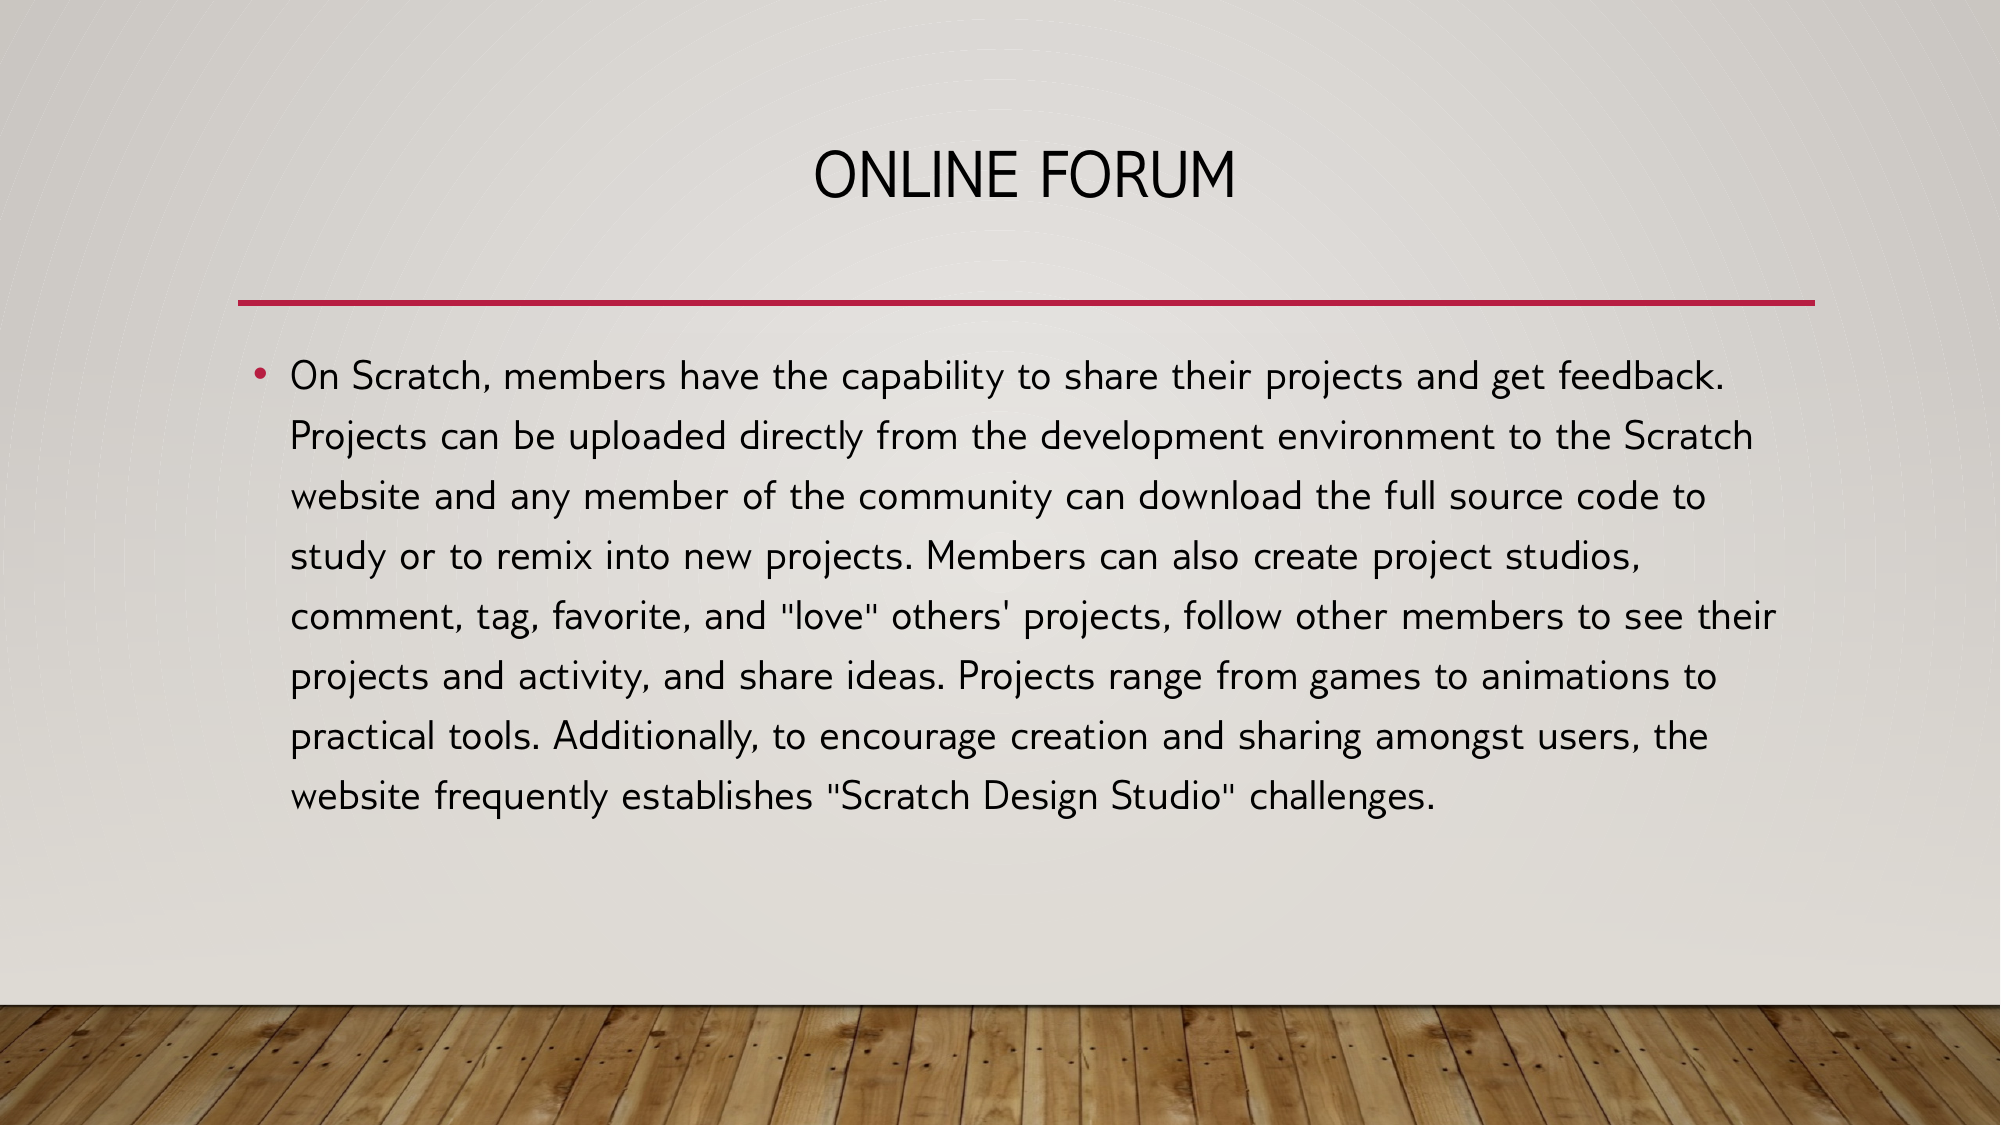

# Online forum
On Scratch, members have the capability to share their projects and get feedback. Projects can be uploaded directly from the development environment to the Scratch website and any member of the community can download the full source code to study or to remix into new projects. Members can also create project studios, comment, tag, favorite, and "love" others' projects, follow other members to see their projects and activity, and share ideas. Projects range from games to animations to practical tools. Additionally, to encourage creation and sharing amongst users, the website frequently establishes "Scratch Design Studio" challenges.